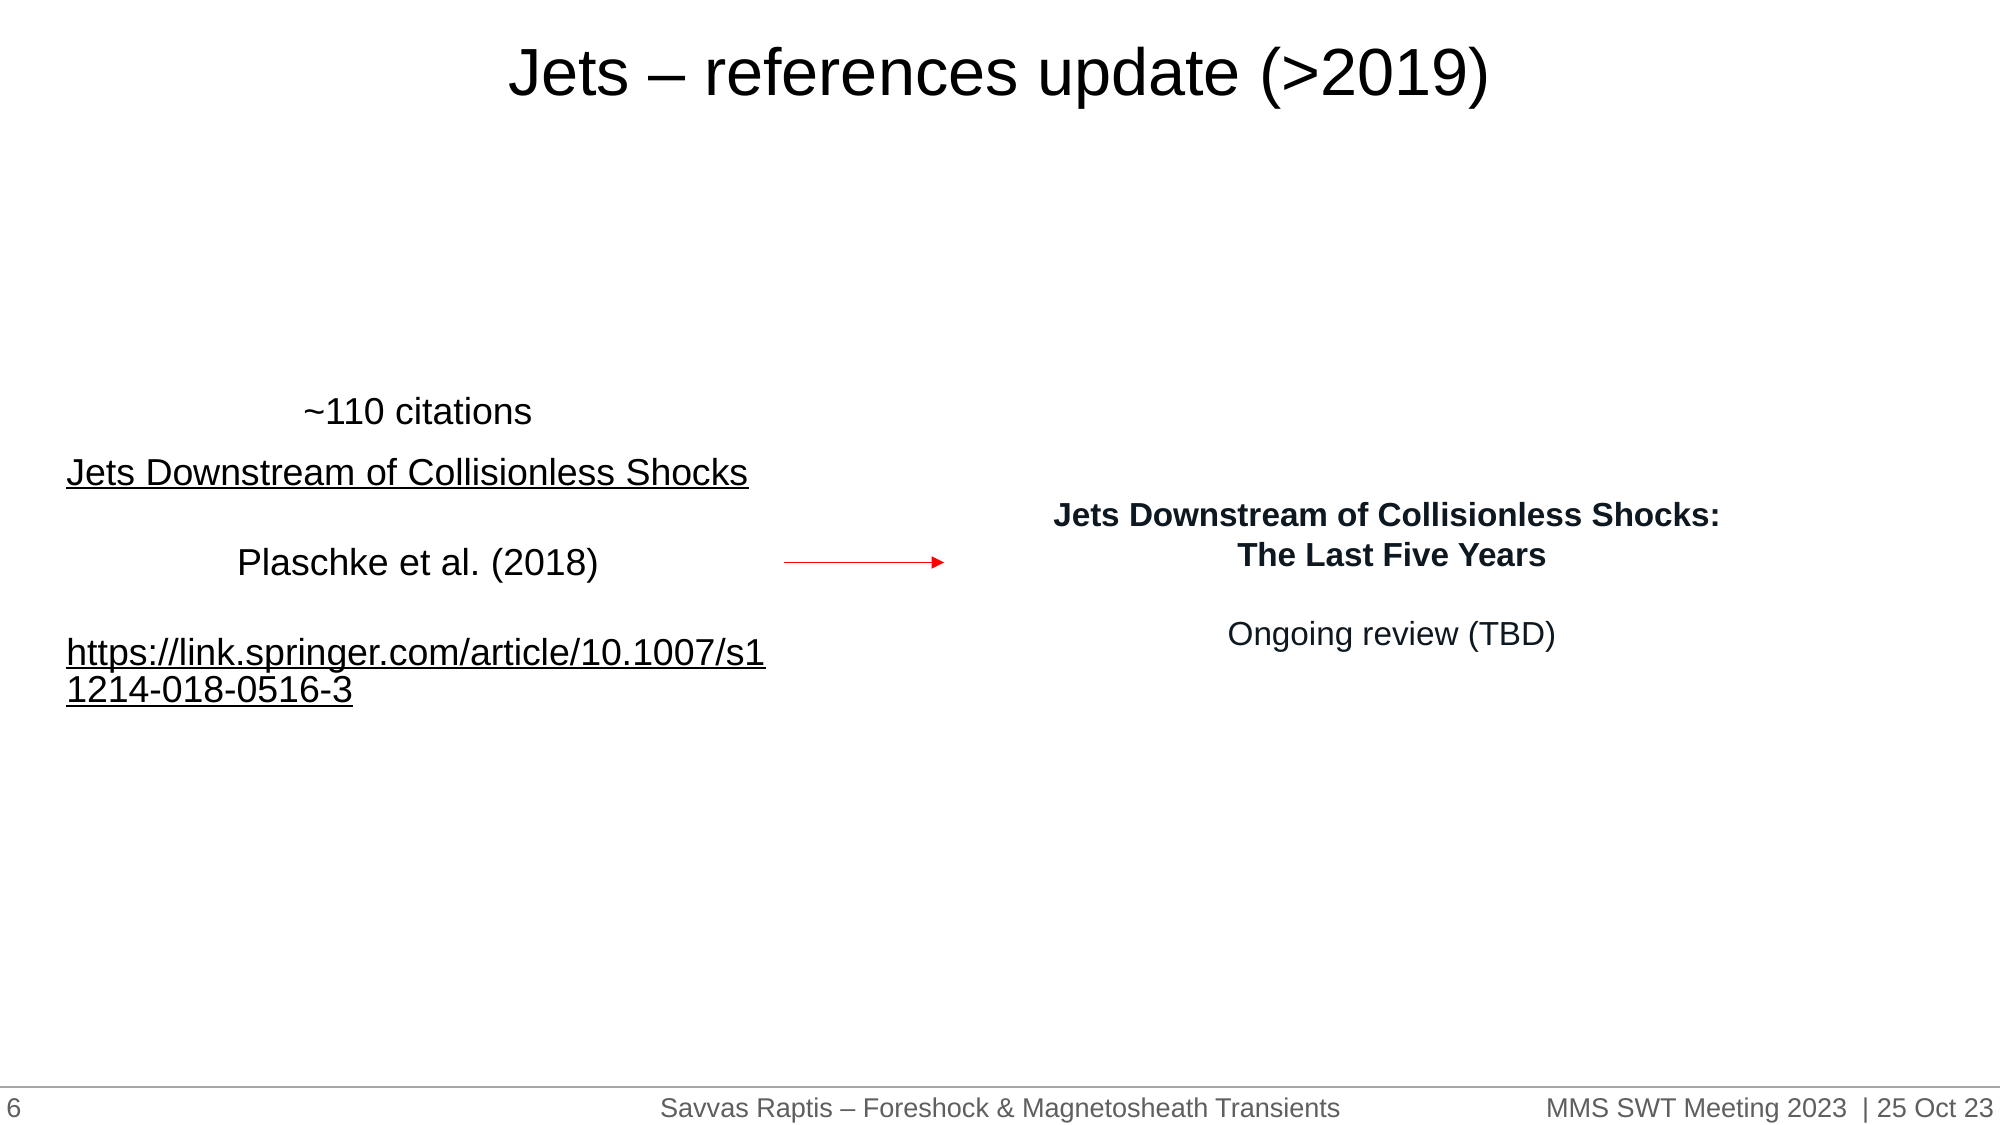

# Jets – references update (>2019)

Jets Downstream of Collisionless Shocks:
The Last Five Years

Ongoing review (TBD)
~110 citations
Jets Downstream of Collisionless Shocks

Plaschke et al. (2018)

https://link.springer.com/article/10.1007/s11214-018-0516-3